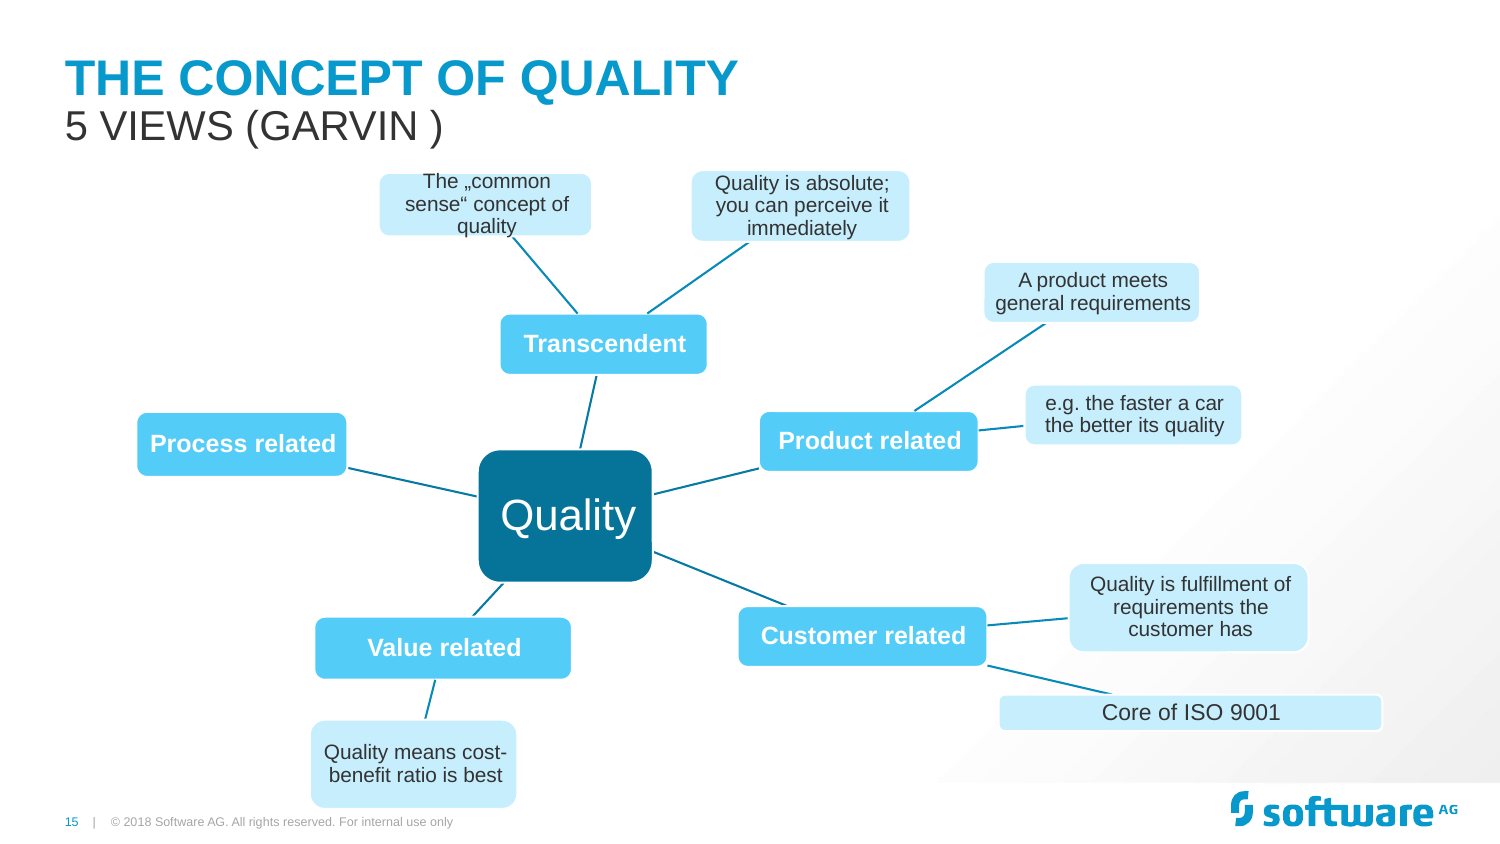

# The Concept of Quality
5 Views (GARVIN )
Quality
Transcendent
The „common sense“ concept of quality
Quality is absolute; you can perceive it immediately
Product related
A product meets general requirements
e.g. the faster a car the better its quality
Customer related
Quality is fulfillment of requirements the customer has
Core of ISO 9001
Value related
Quality means cost-benefit ratio is best
Process related
© 2018 Software AG. All rights reserved. For internal use only